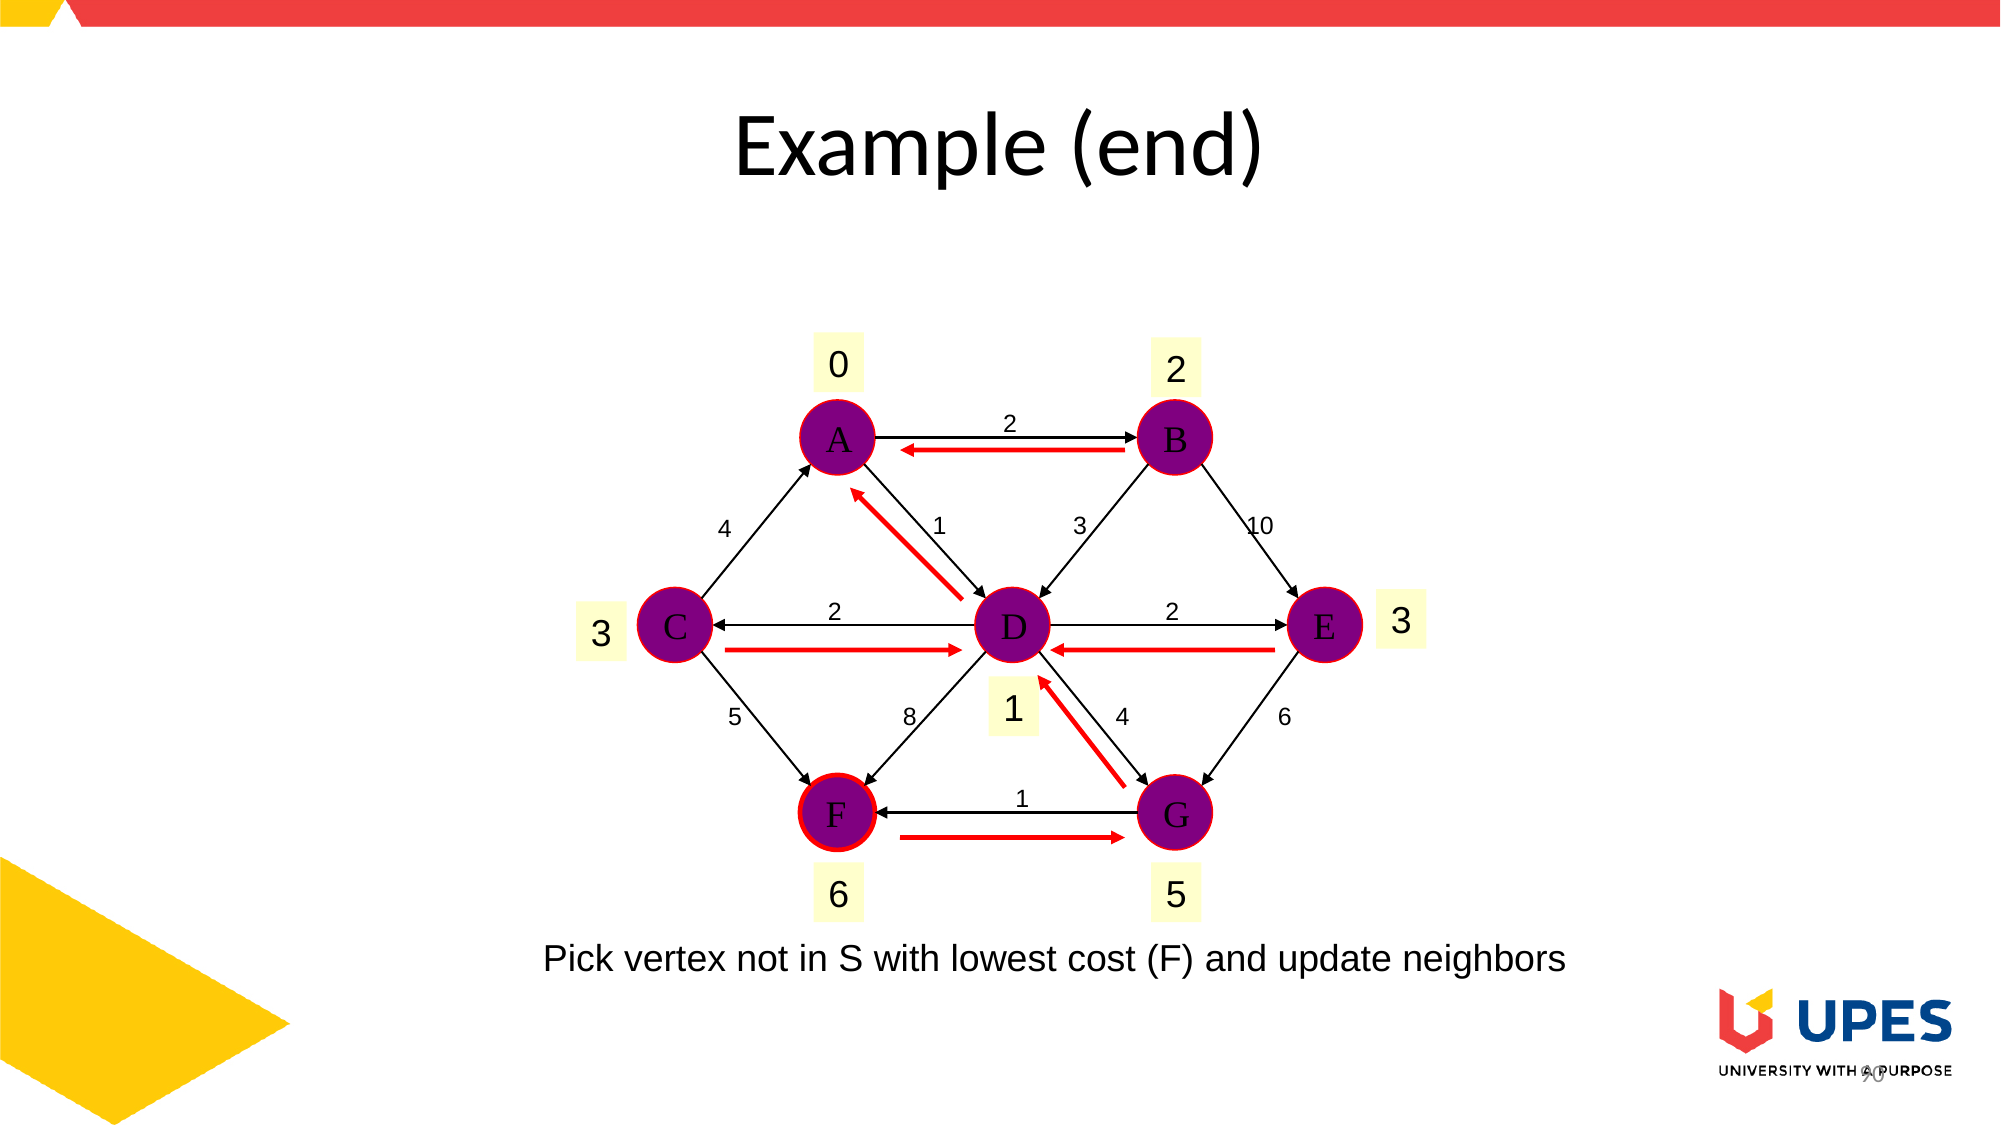

90
# Example (end)
0
2
A
2
B

1
3
10
4
C
2
D
2
E
3
3

1
5
8
4
6
F
1
G

6
5
Pick vertex not in S with lowest cost (F) and update neighbors